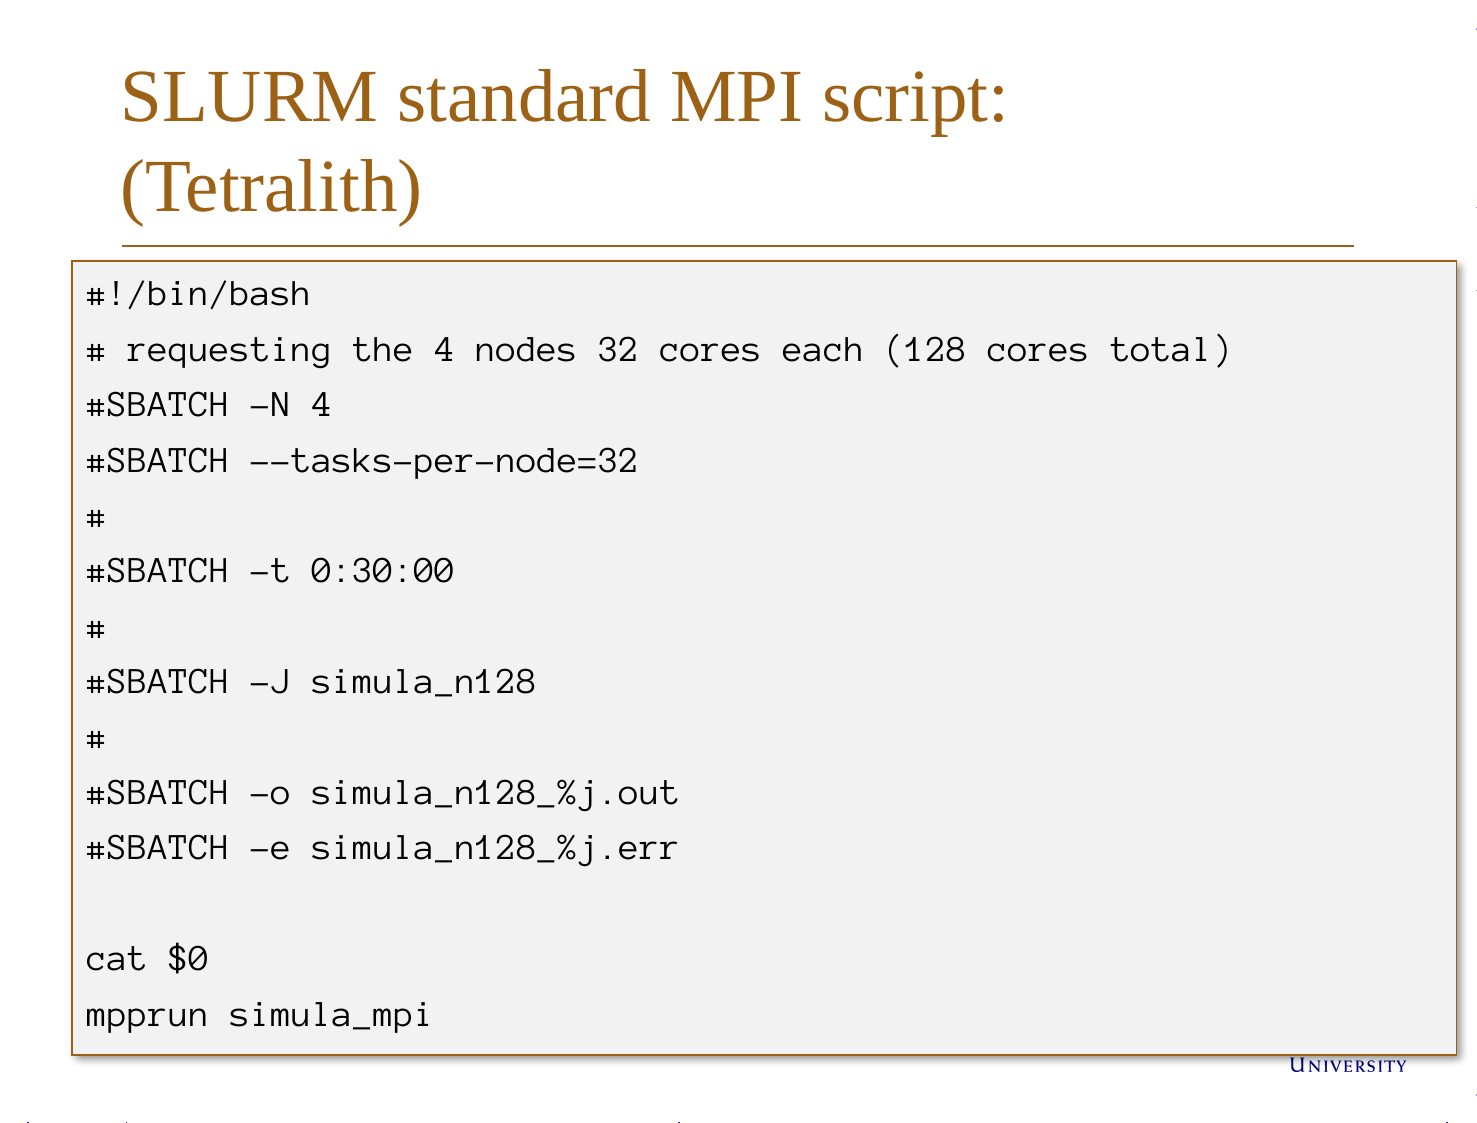

# SLURM standard MPI script: (Tetralith)
#!/bin/bash
# requesting the 4 nodes 32 cores each (128 cores total)
#SBATCH -N 4
#SBATCH --tasks-per-node=32
#
#SBATCH -t 0:30:00
#
#SBATCH -J simula_n128
#
#SBATCH -o simula_n128_%j.out
#SBATCH -e simula_n128_%j.err

cat $0
mpprun simula_mpi